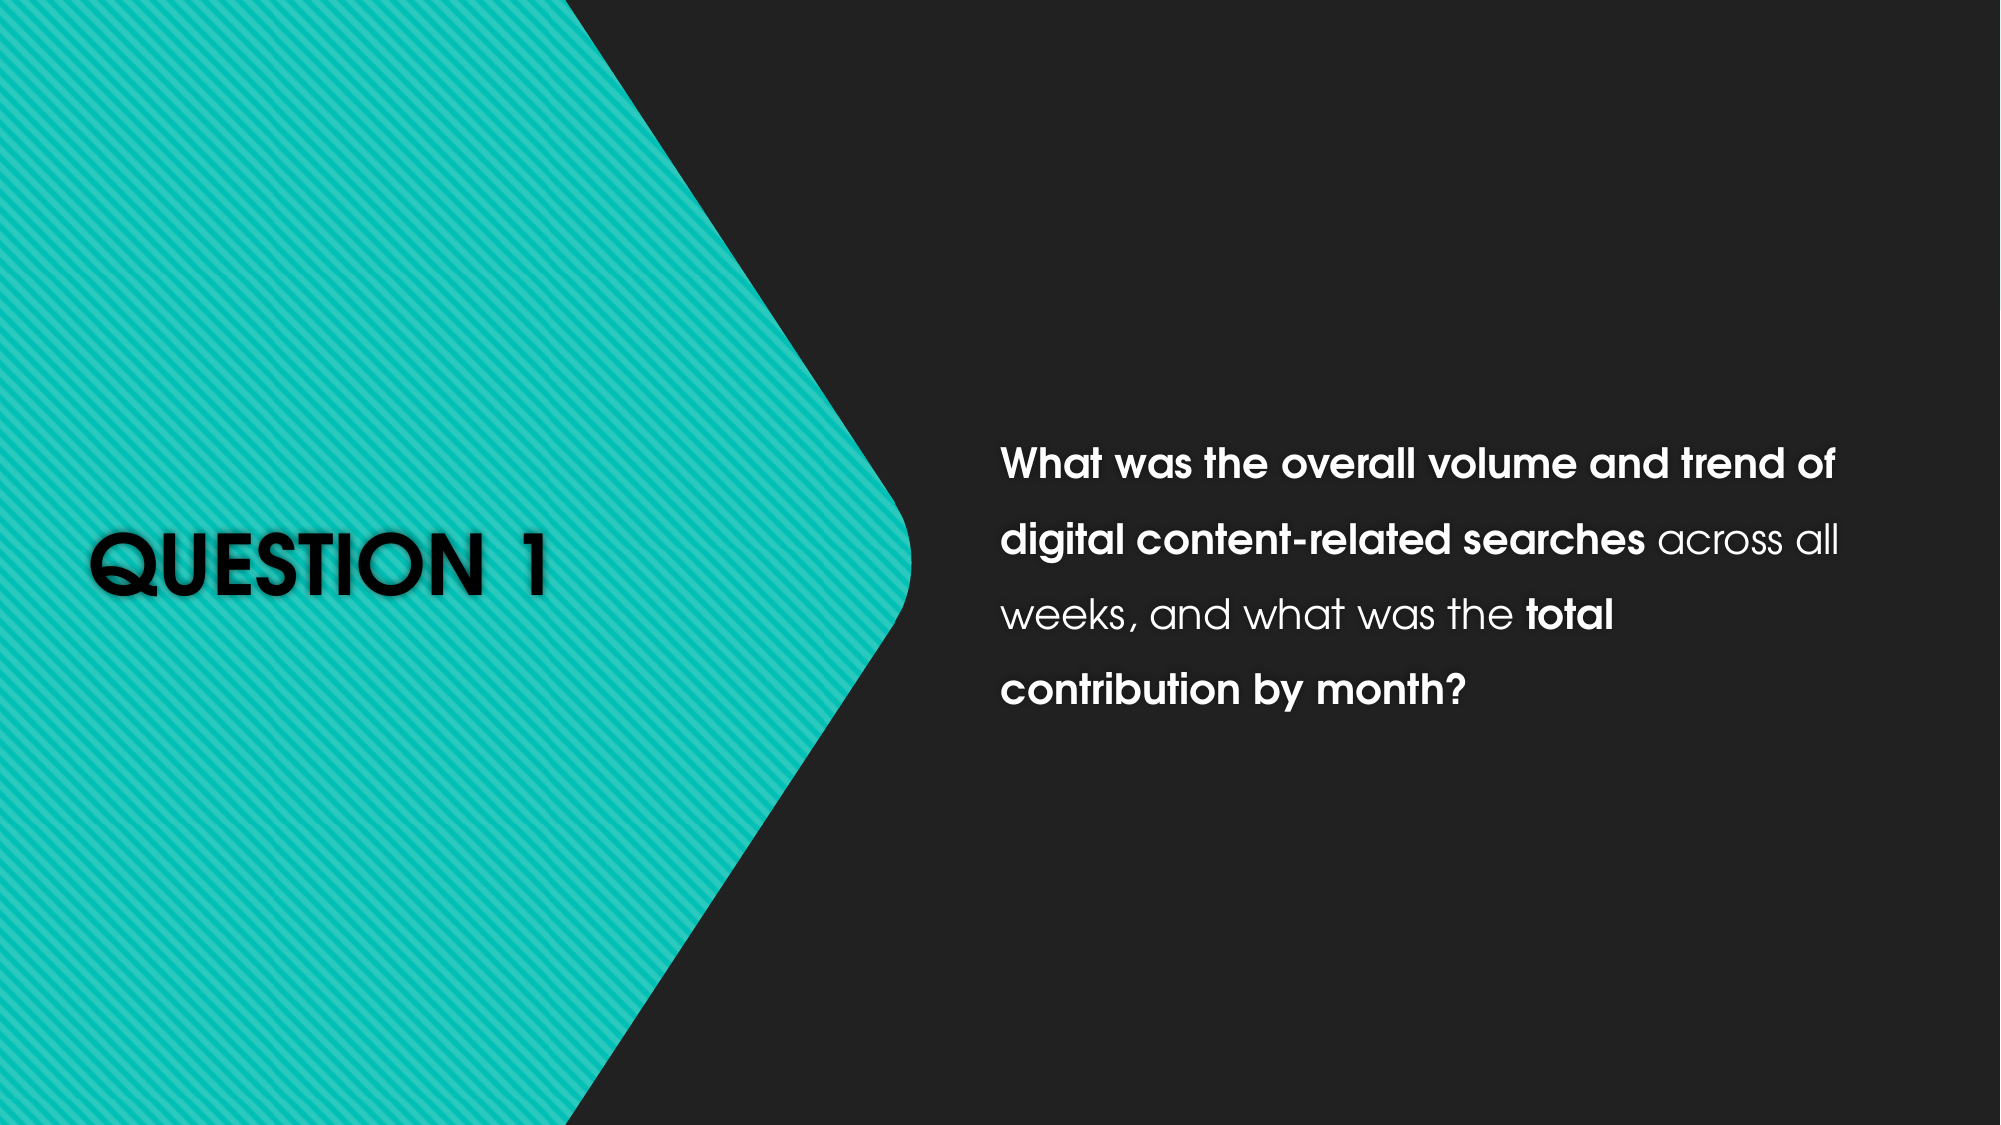

What was the overall volume and trend of digital content-related searches across all weeks, and what was the total contribution by month?
# QUESTION 1